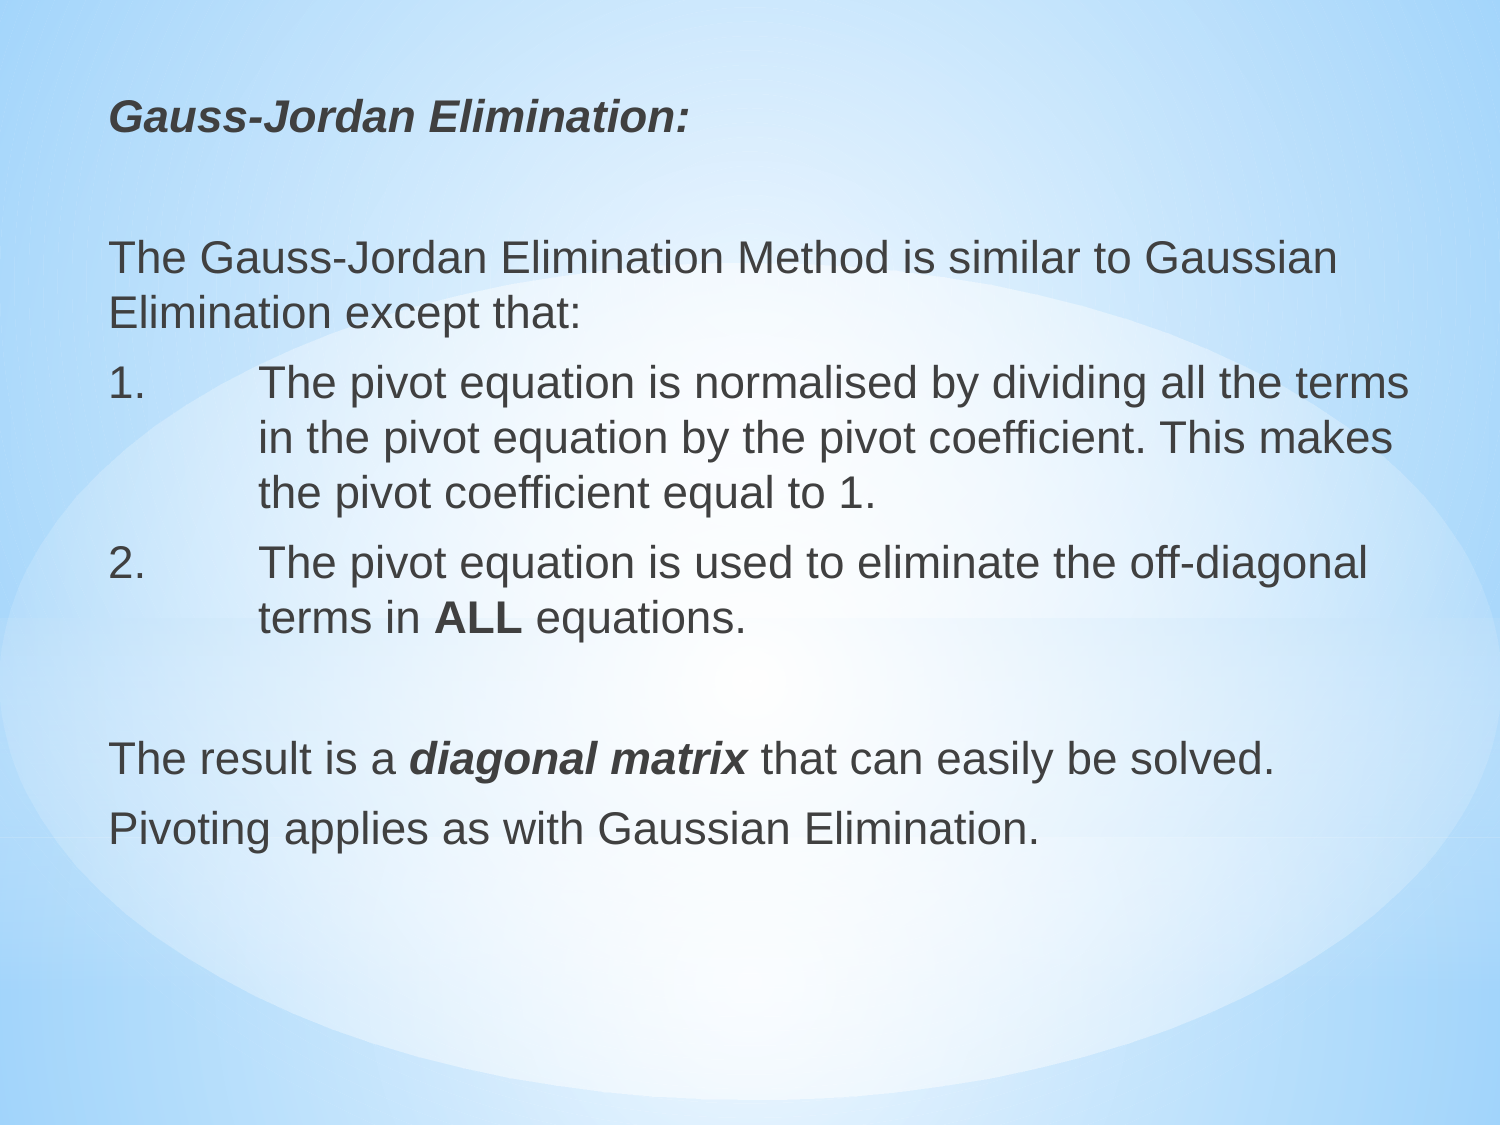

Gauss-Jordan Elimination:

The Gauss-Jordan Elimination Method is similar to Gaussian Elimination except that:
1. 	The pivot equation is normalised by dividing all the terms 	in the pivot equation by the pivot coefficient. This makes 	the pivot coefficient equal to 1.
2.	The pivot equation is used to eliminate the off-diagonal 	terms in ALL equations.

The result is a diagonal matrix that can easily be solved.
Pivoting applies as with Gaussian Elimination.